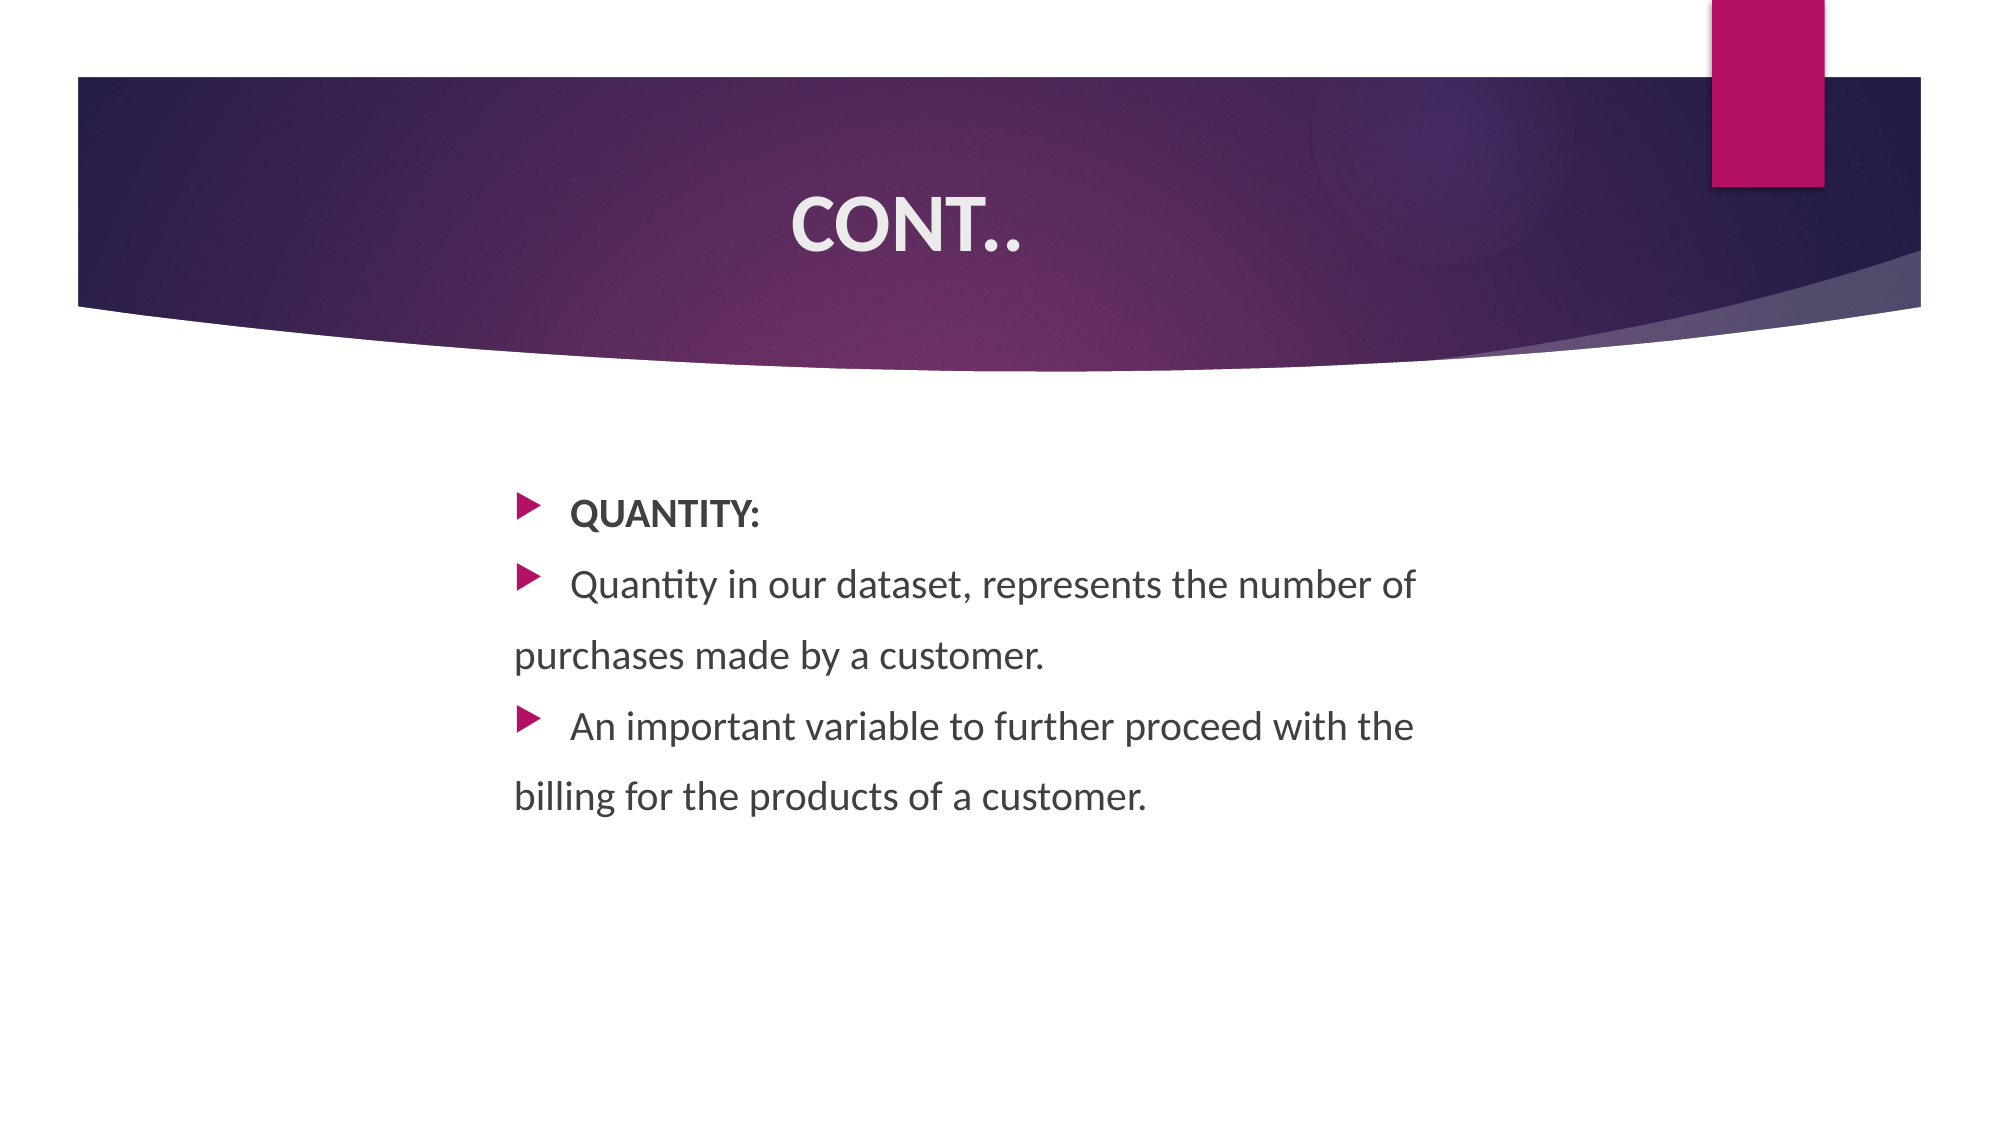

# CONT..
QUANTITY:
Quantity in our dataset, represents the number of
purchases made by a customer.
An important variable to further proceed with the
billing for the products of a customer.